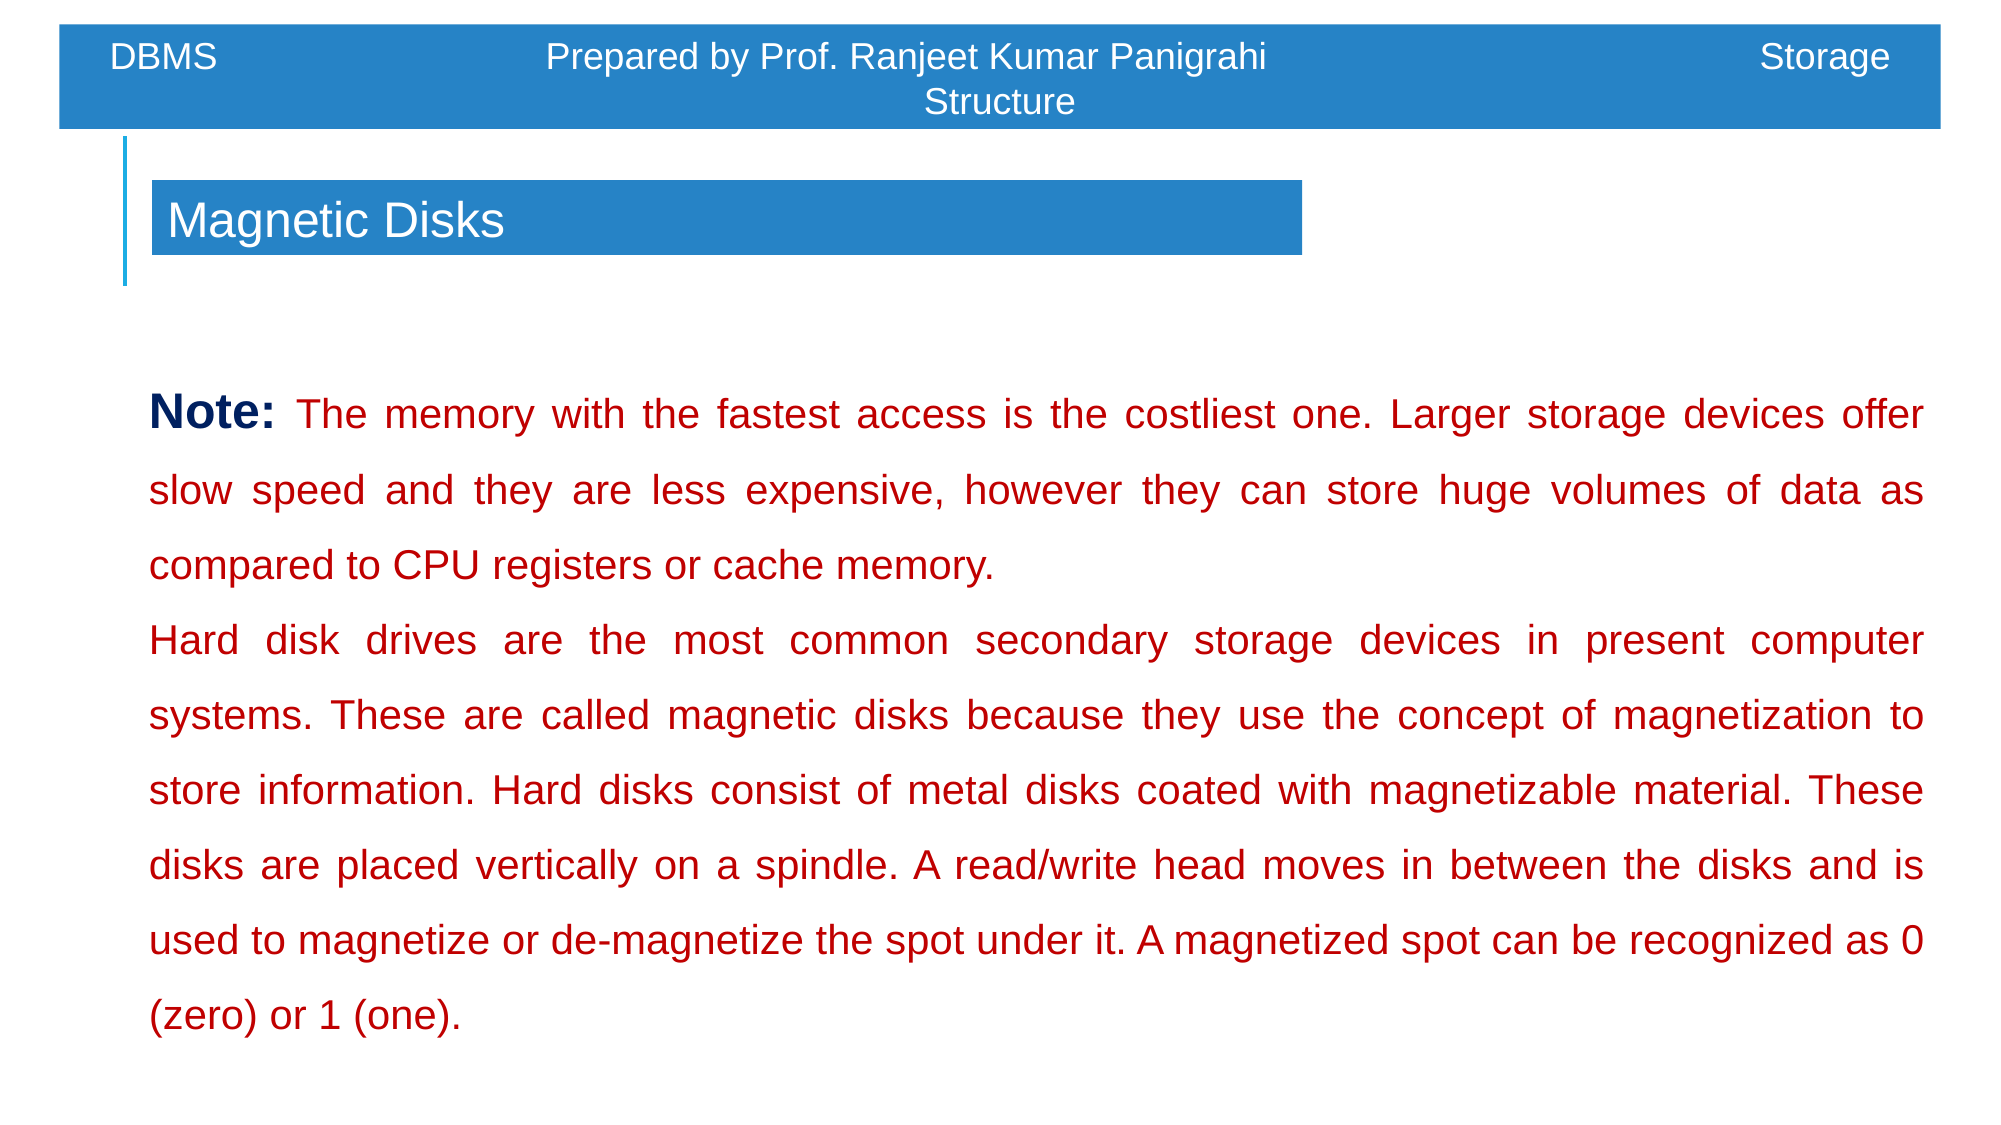

DBMS 		             Prepared by Prof. Ranjeet Kumar Panigrahi				Storage Structure
Magnetic Disks
Note: The memory with the fastest access is the costliest one. Larger storage devices offer slow speed and they are less expensive, however they can store huge volumes of data as compared to CPU registers or cache memory.
Hard disk drives are the most common secondary storage devices in present computer systems. These are called magnetic disks because they use the concept of magnetization to store information. Hard disks consist of metal disks coated with magnetizable material. These disks are placed vertically on a spindle. A read/write head moves in between the disks and is used to magnetize or de-magnetize the spot under it. A magnetized spot can be recognized as 0 (zero) or 1 (one).